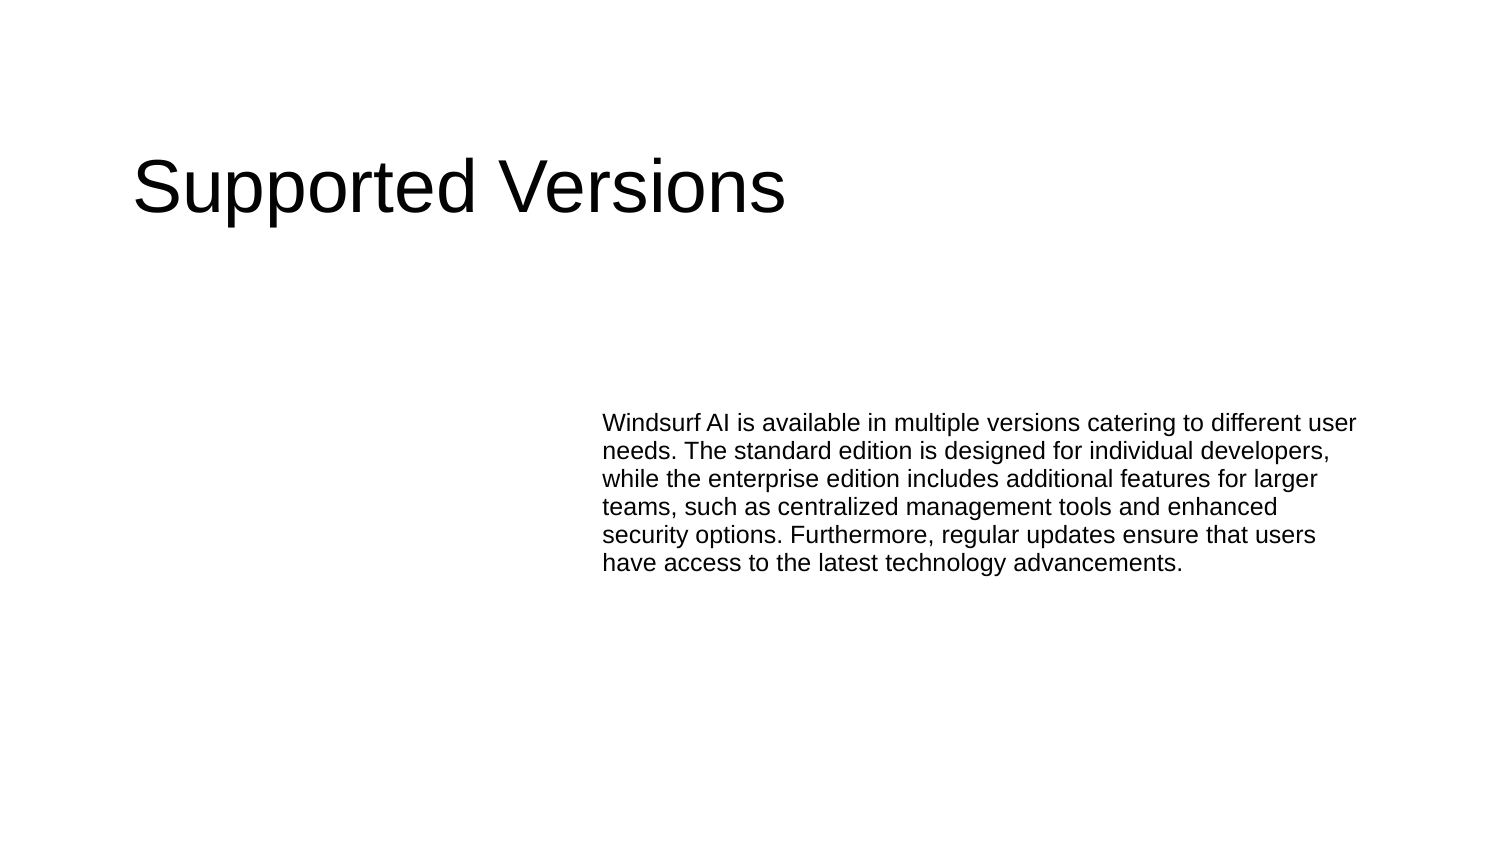

# Supported Versions
Windsurf AI is available in multiple versions catering to different user needs. The standard edition is designed for individual developers, while the enterprise edition includes additional features for larger teams, such as centralized management tools and enhanced security options. Furthermore, regular updates ensure that users have access to the latest technology advancements.